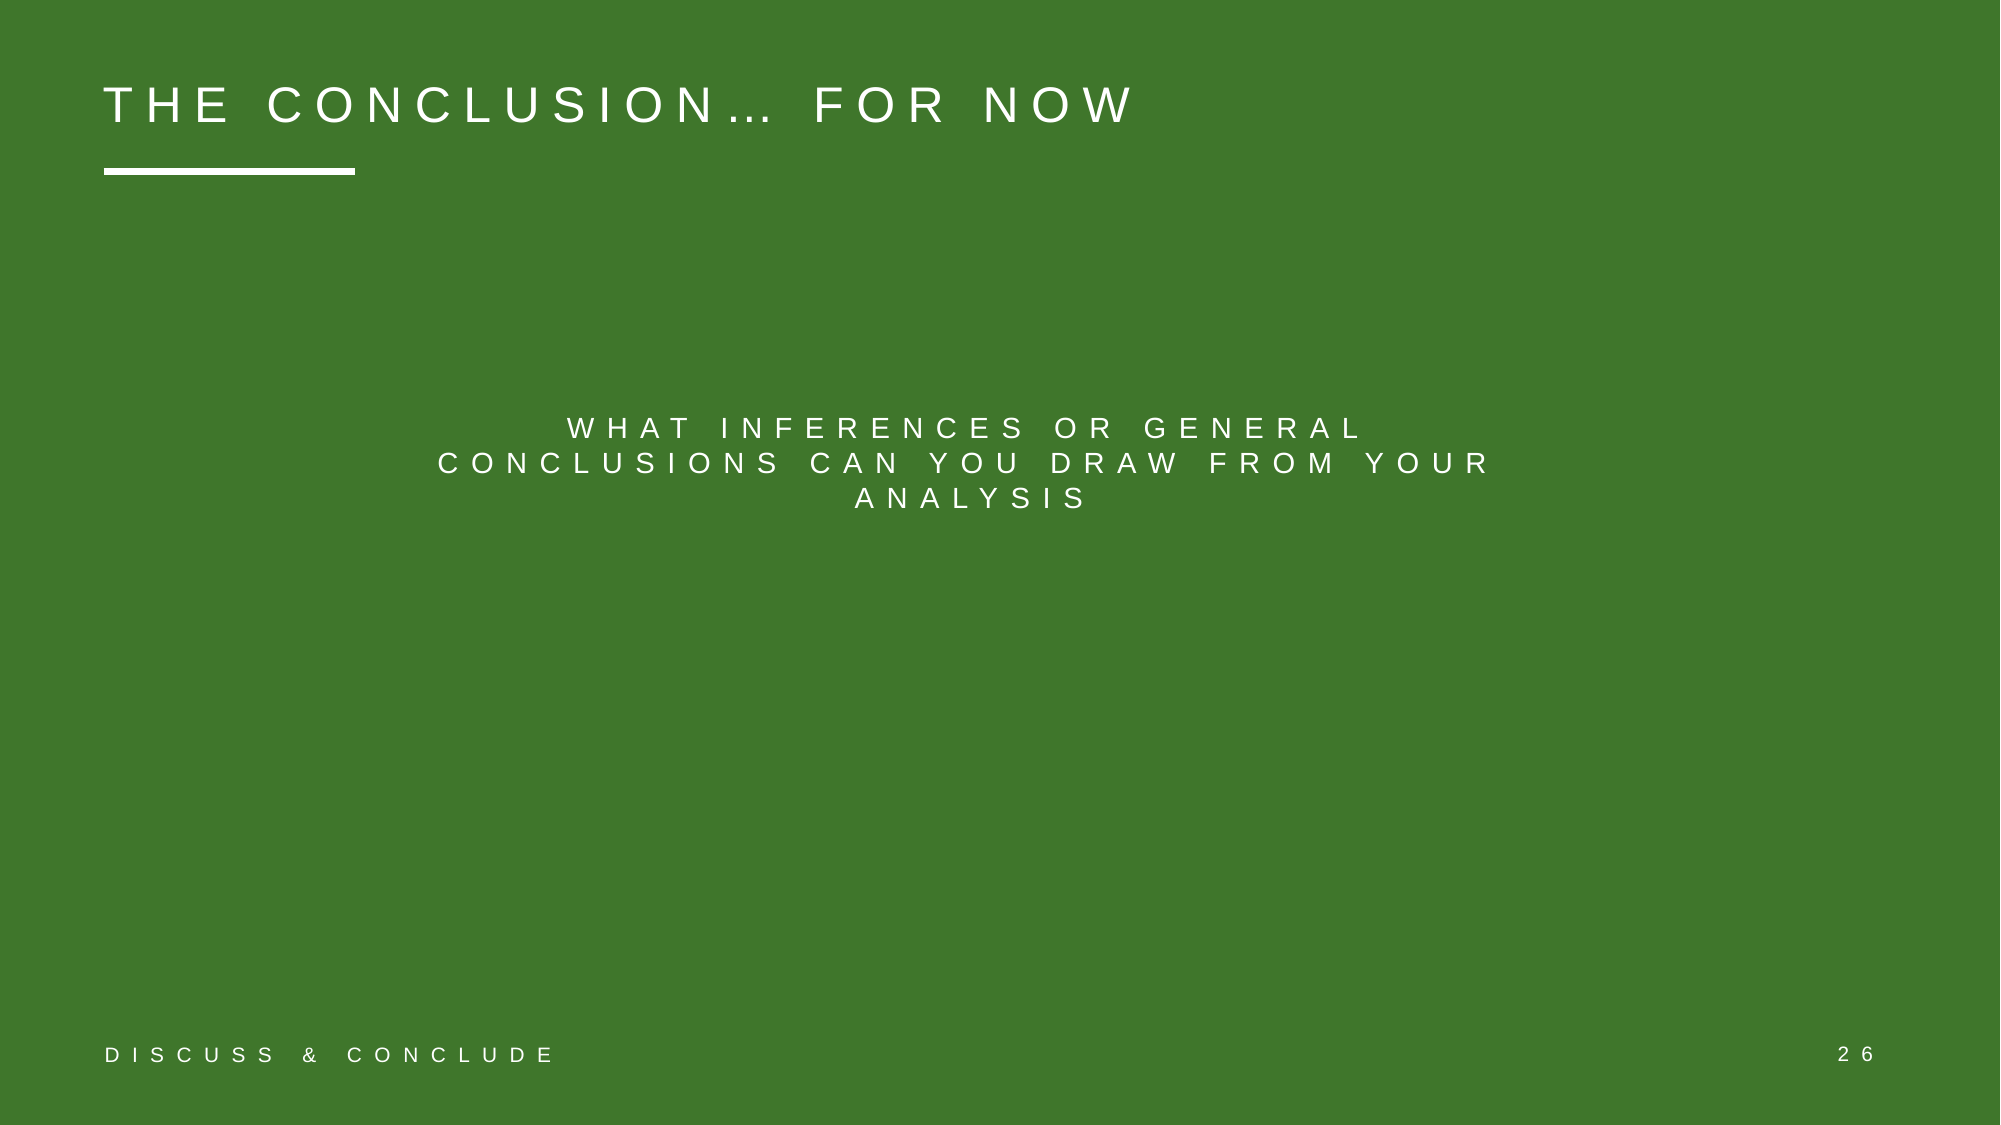

THE CONCLUSION… FOR NOW
WHAT INFERENCES OR GENERAL CONCLUSIONS CAN YOU DRAW FROM YOUR ANALYSIS
26
DISCUSS & CONCLUDE